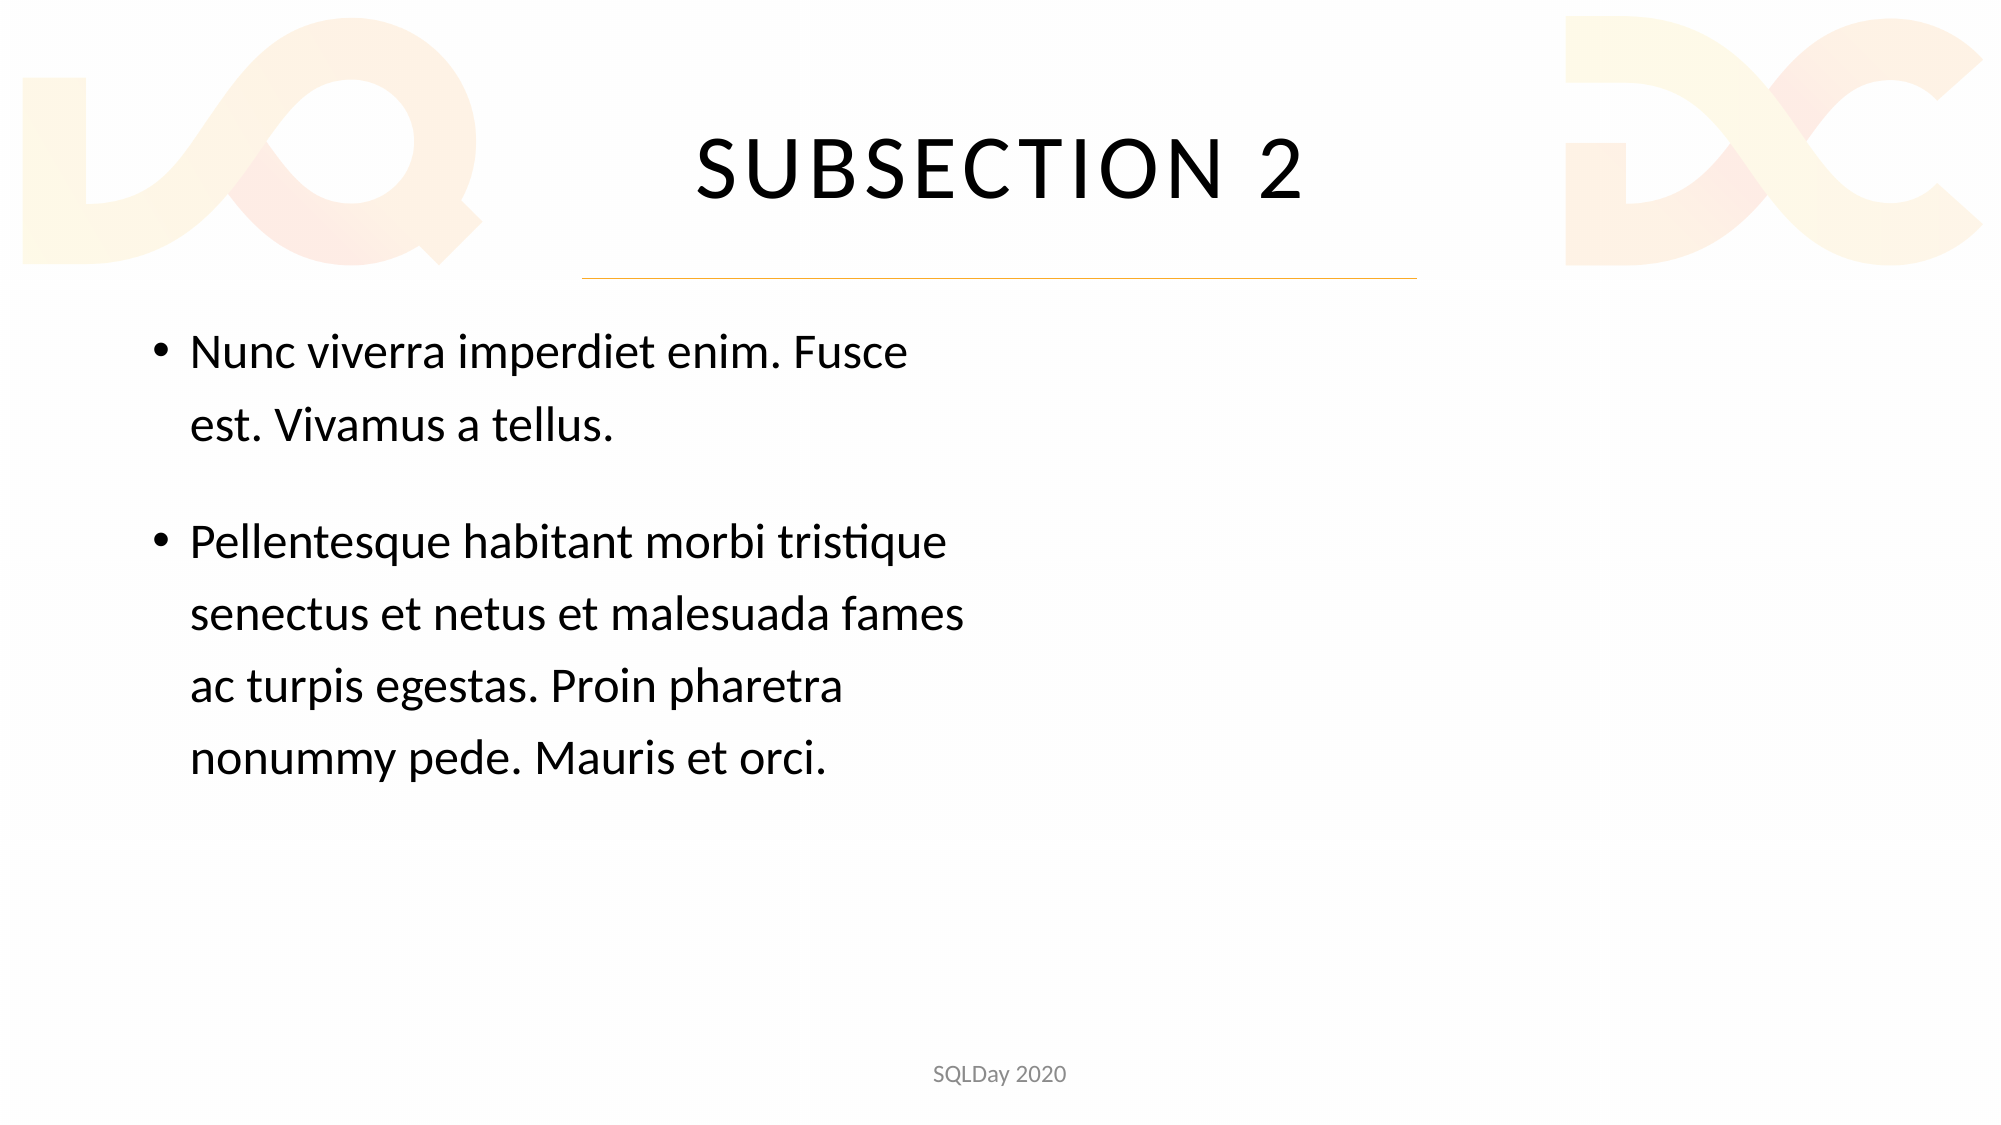

# SUBSECTION 2
Nunc viverra imperdiet enim. Fusce est. Vivamus a tellus.
Pellentesque habitant morbi tristique senectus et netus et malesuada fames ac turpis egestas. Proin pharetra nonummy pede. Mauris et orci.

SQLDay 2020